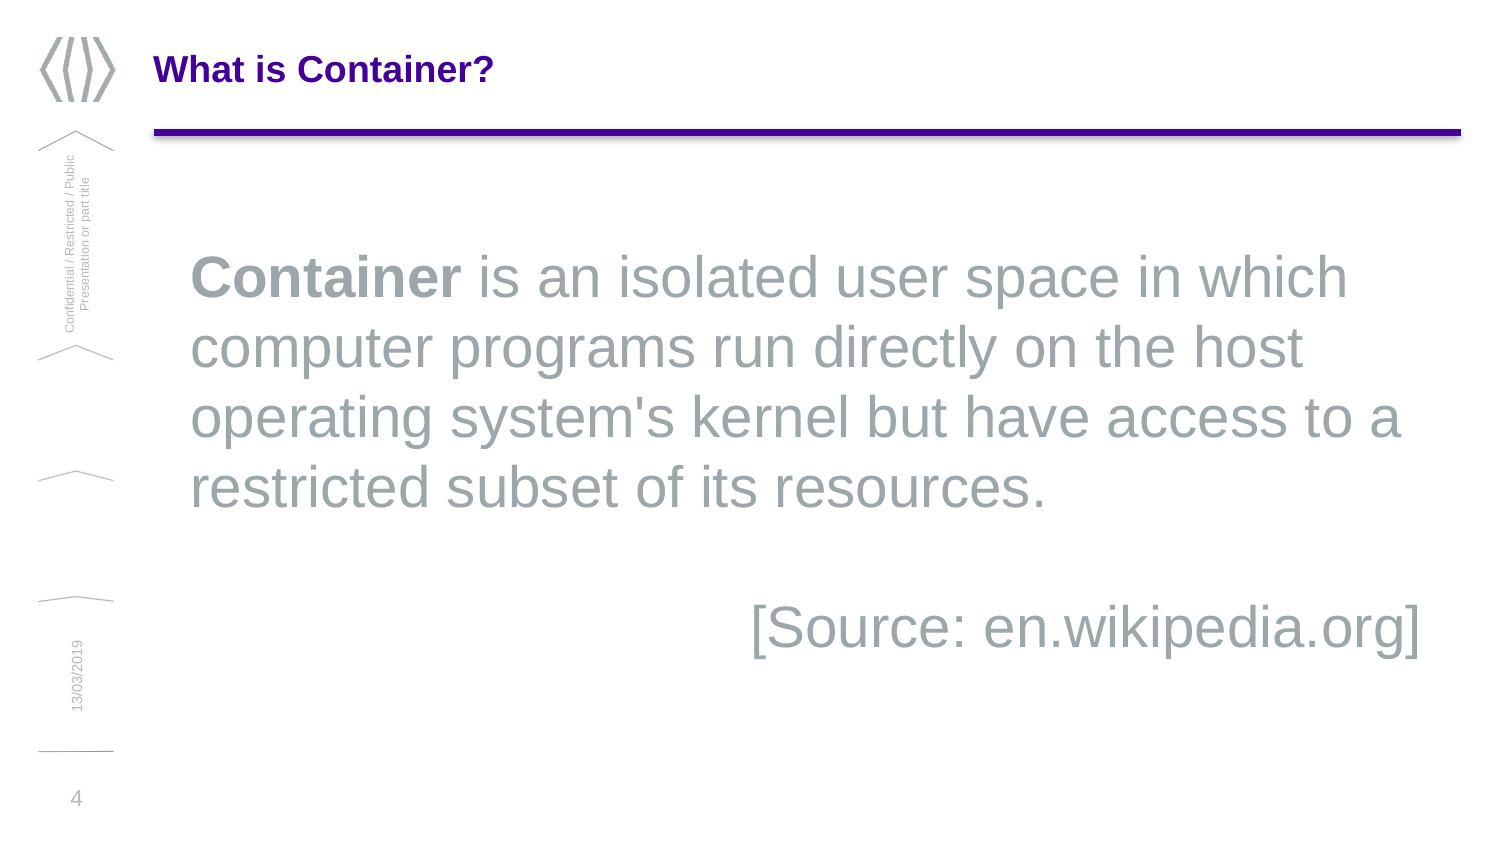

# What is Container?

Container is an isolated user space in which computer programs run directly on the host operating system's kernel but have access to a restricted subset of its resources.

[Source: en.wikipedia.org]
Confidential / Restricted / Public
Presentation or part title
13/03/2019
4